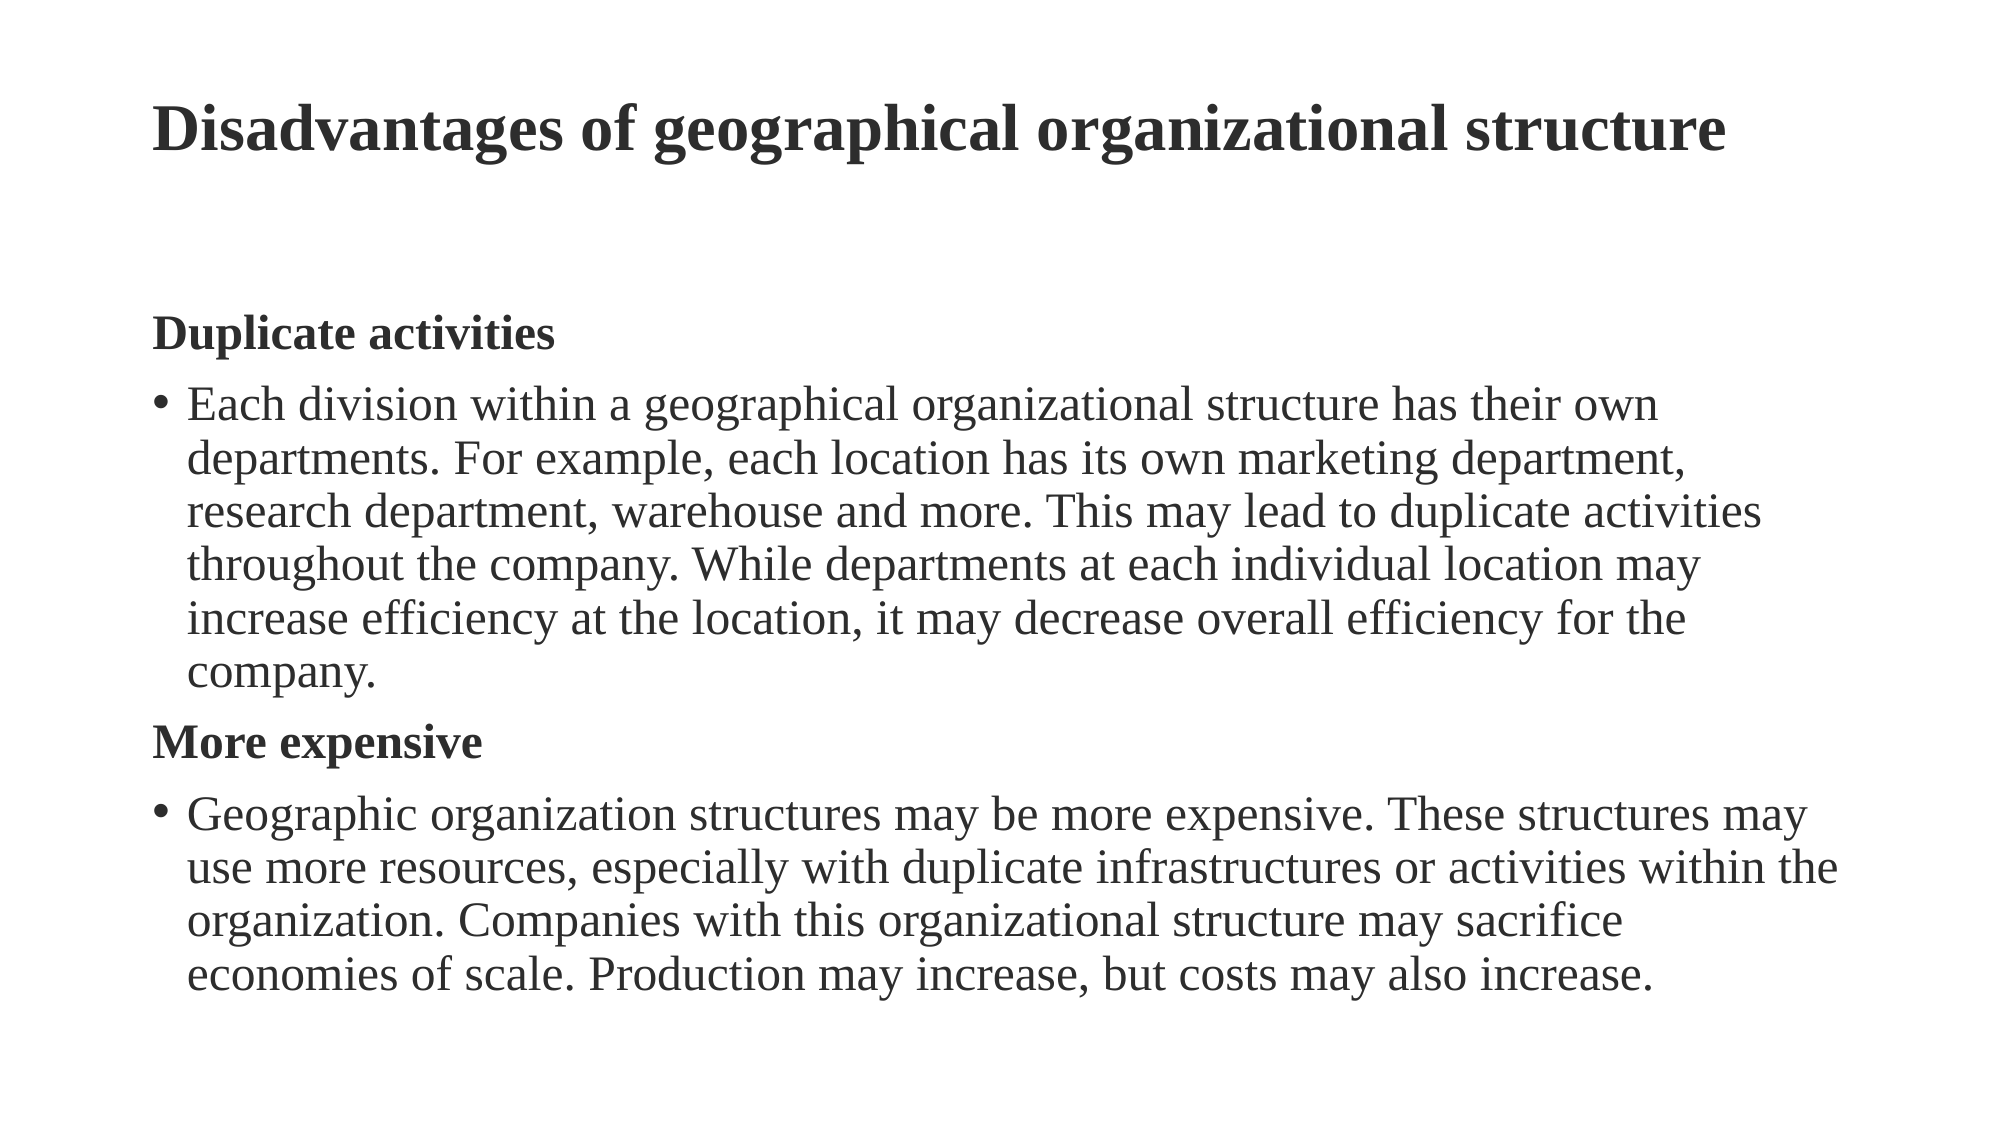

# Disadvantages of geographical organizational structure
Duplicate activities
Each division within a geographical organizational structure has their own departments. For example, each location has its own marketing department, research department, warehouse and more. This may lead to duplicate activities throughout the company. While departments at each individual location may increase efficiency at the location, it may decrease overall efficiency for the company.
More expensive
Geographic organization structures may be more expensive. These structures may use more resources, especially with duplicate infrastructures or activities within the organization. Companies with this organizational structure may sacrifice economies of scale. Production may increase, but costs may also increase.